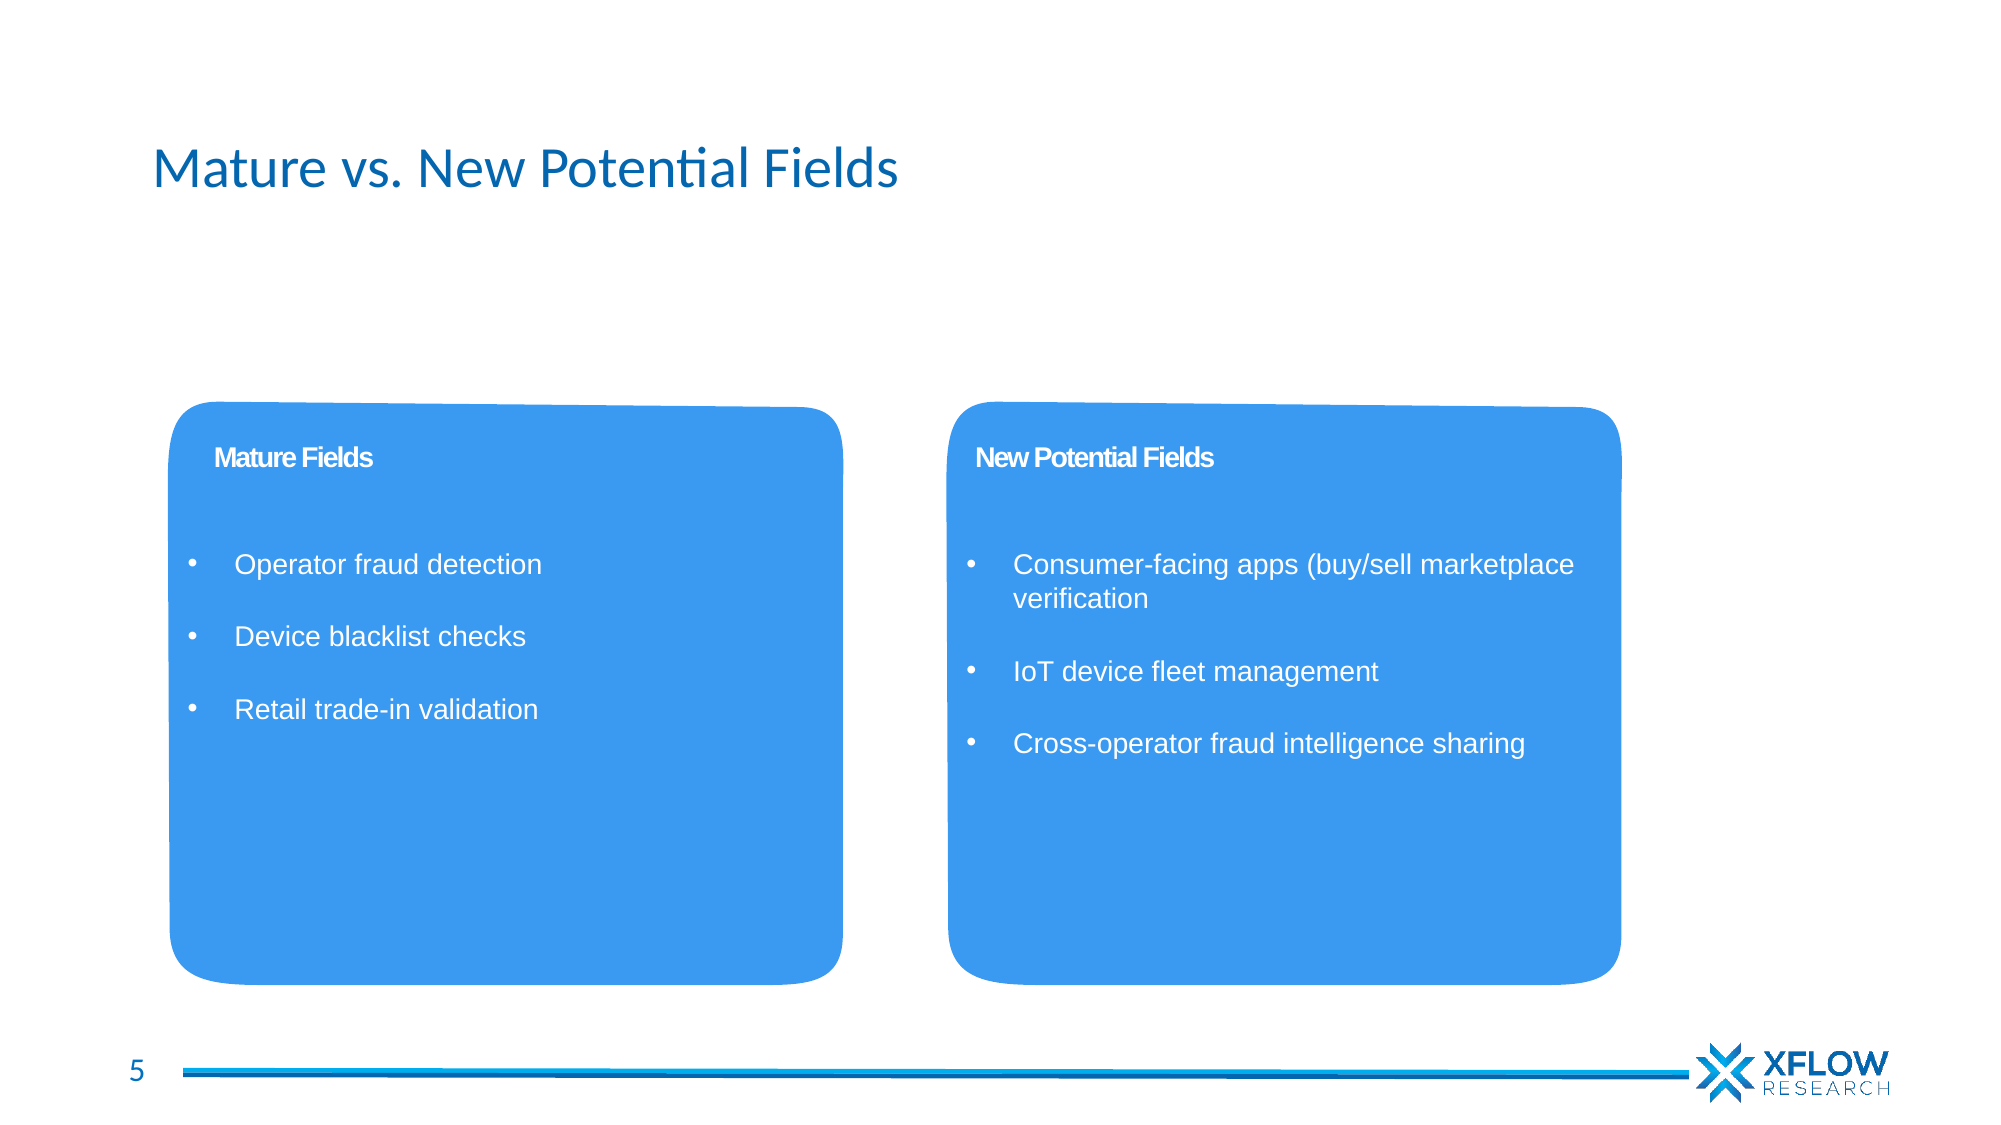

# Mature vs. New Potential Fields

Mature Fields
New Potential Fields
Operator fraud detection

Device blacklist checks

Retail trade-in validation

Consumer-facing apps (buy/sell marketplace verification

IoT device fleet management

Cross-operator fraud intelligence sharing

5